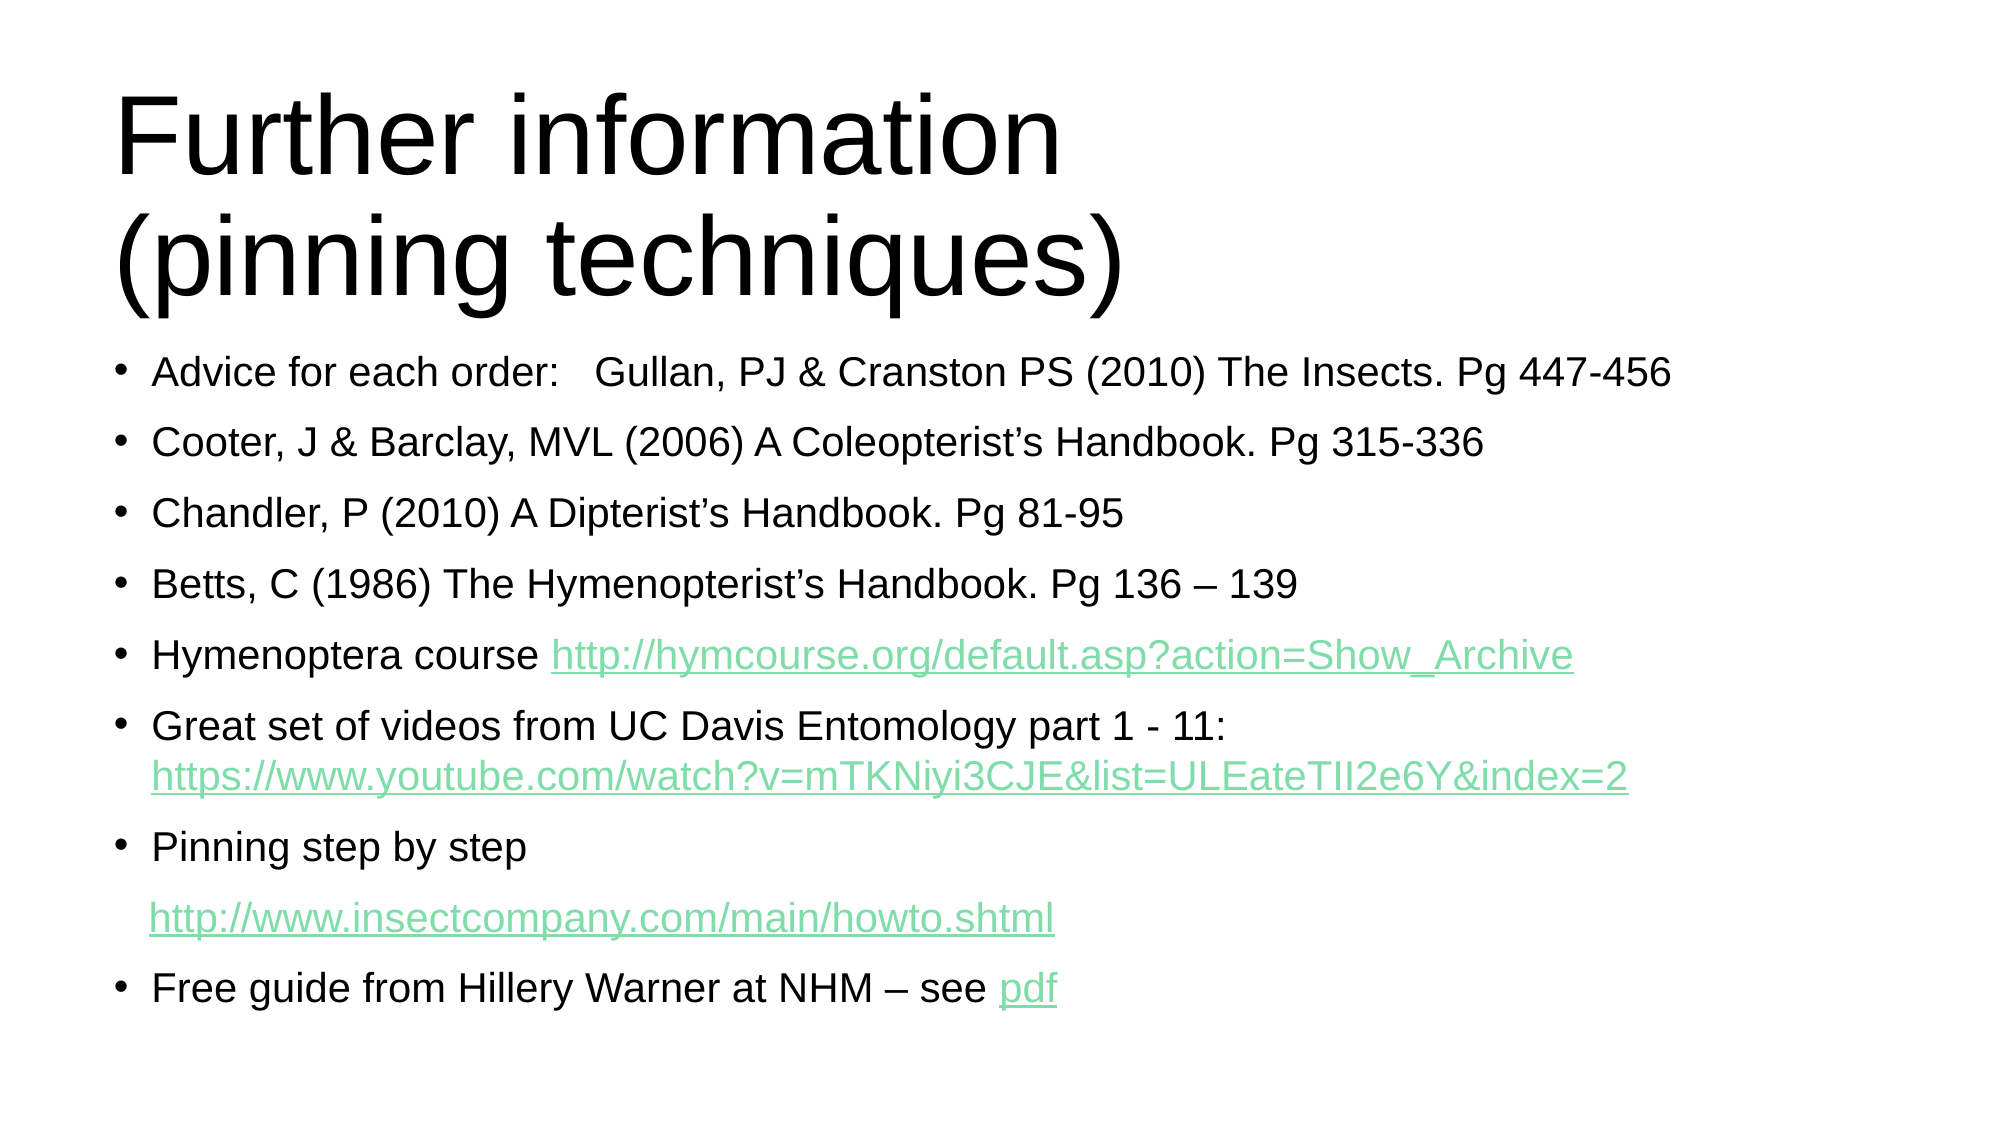

# Further information (pinning techniques)
Advice for each order:   Gullan, PJ & Cranston PS (2010) The Insects. Pg 447-456
Cooter, J & Barclay, MVL (2006) A Coleopterist’s Handbook. Pg 315-336
Chandler, P (2010) A Dipterist’s Handbook. Pg 81-95
Betts, C (1986) The Hymenopterist’s Handbook. Pg 136 – 139
Hymenoptera course http://hymcourse.org/default.asp?action=Show_Archive
Great set of videos from UC Davis Entomology part 1 - 11: https://www.youtube.com/watch?v=mTKNiyi3CJE&list=ULEateTII2e6Y&index=2
Pinning step by step
   http://www.insectcompany.com/main/howto.shtml
Free guide from Hillery Warner at NHM – see pdf